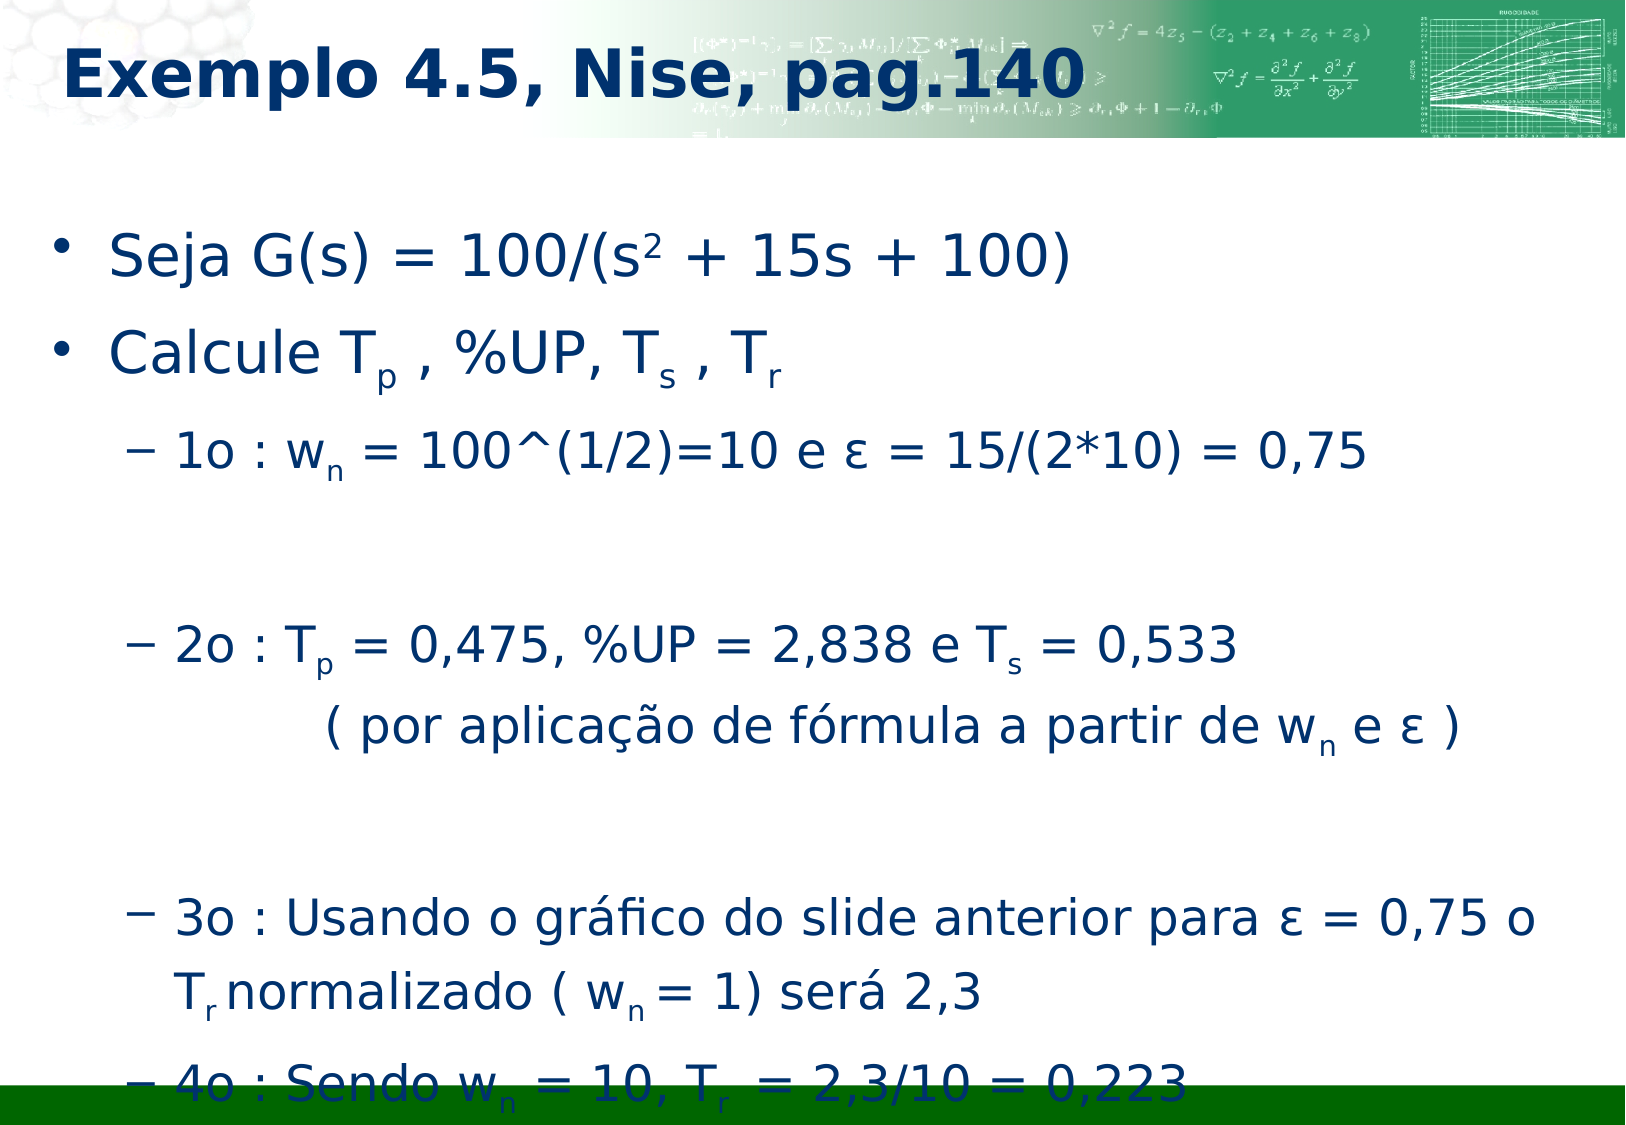

# Exemplo 4.5, Nise, pag.140
Seja G(s) = 100/(s2 + 15s + 100)
Calcule Tp , %UP, Ts , Tr
1o : wn = 100^(1/2)=10 e ε = 15/(2*10) = 0,75

2o : Tp = 0,475, %UP = 2,838 e Ts = 0,533 			( por aplicação de fórmula a partir de wn e ε )

3o : Usando o gráfico do slide anterior para ε = 0,75 o Tr normalizado ( wn = 1) será 2,3
4o : Sendo wn = 10, Tr  = 2,3/10 = 0,223